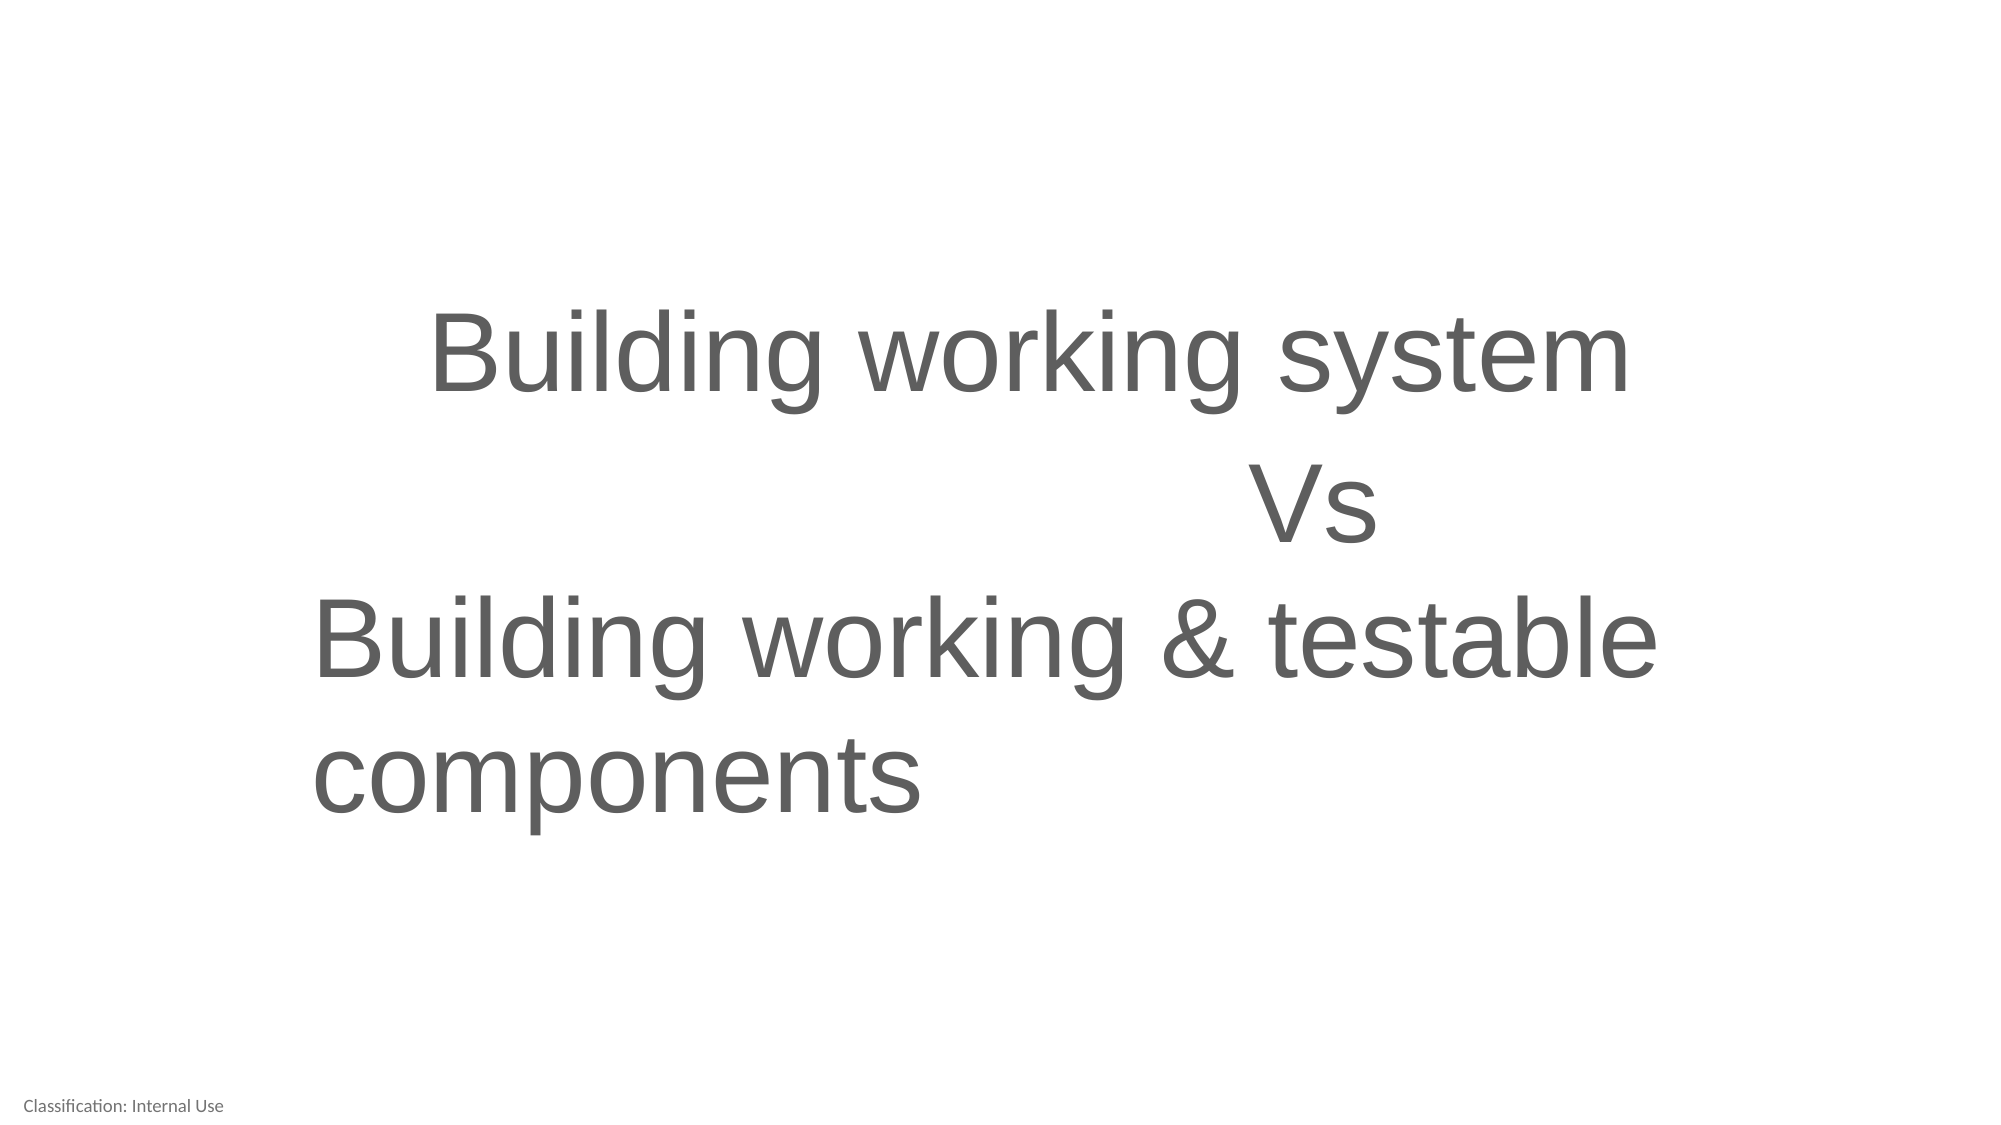

Building working system
                              Vs
Building working & testable components